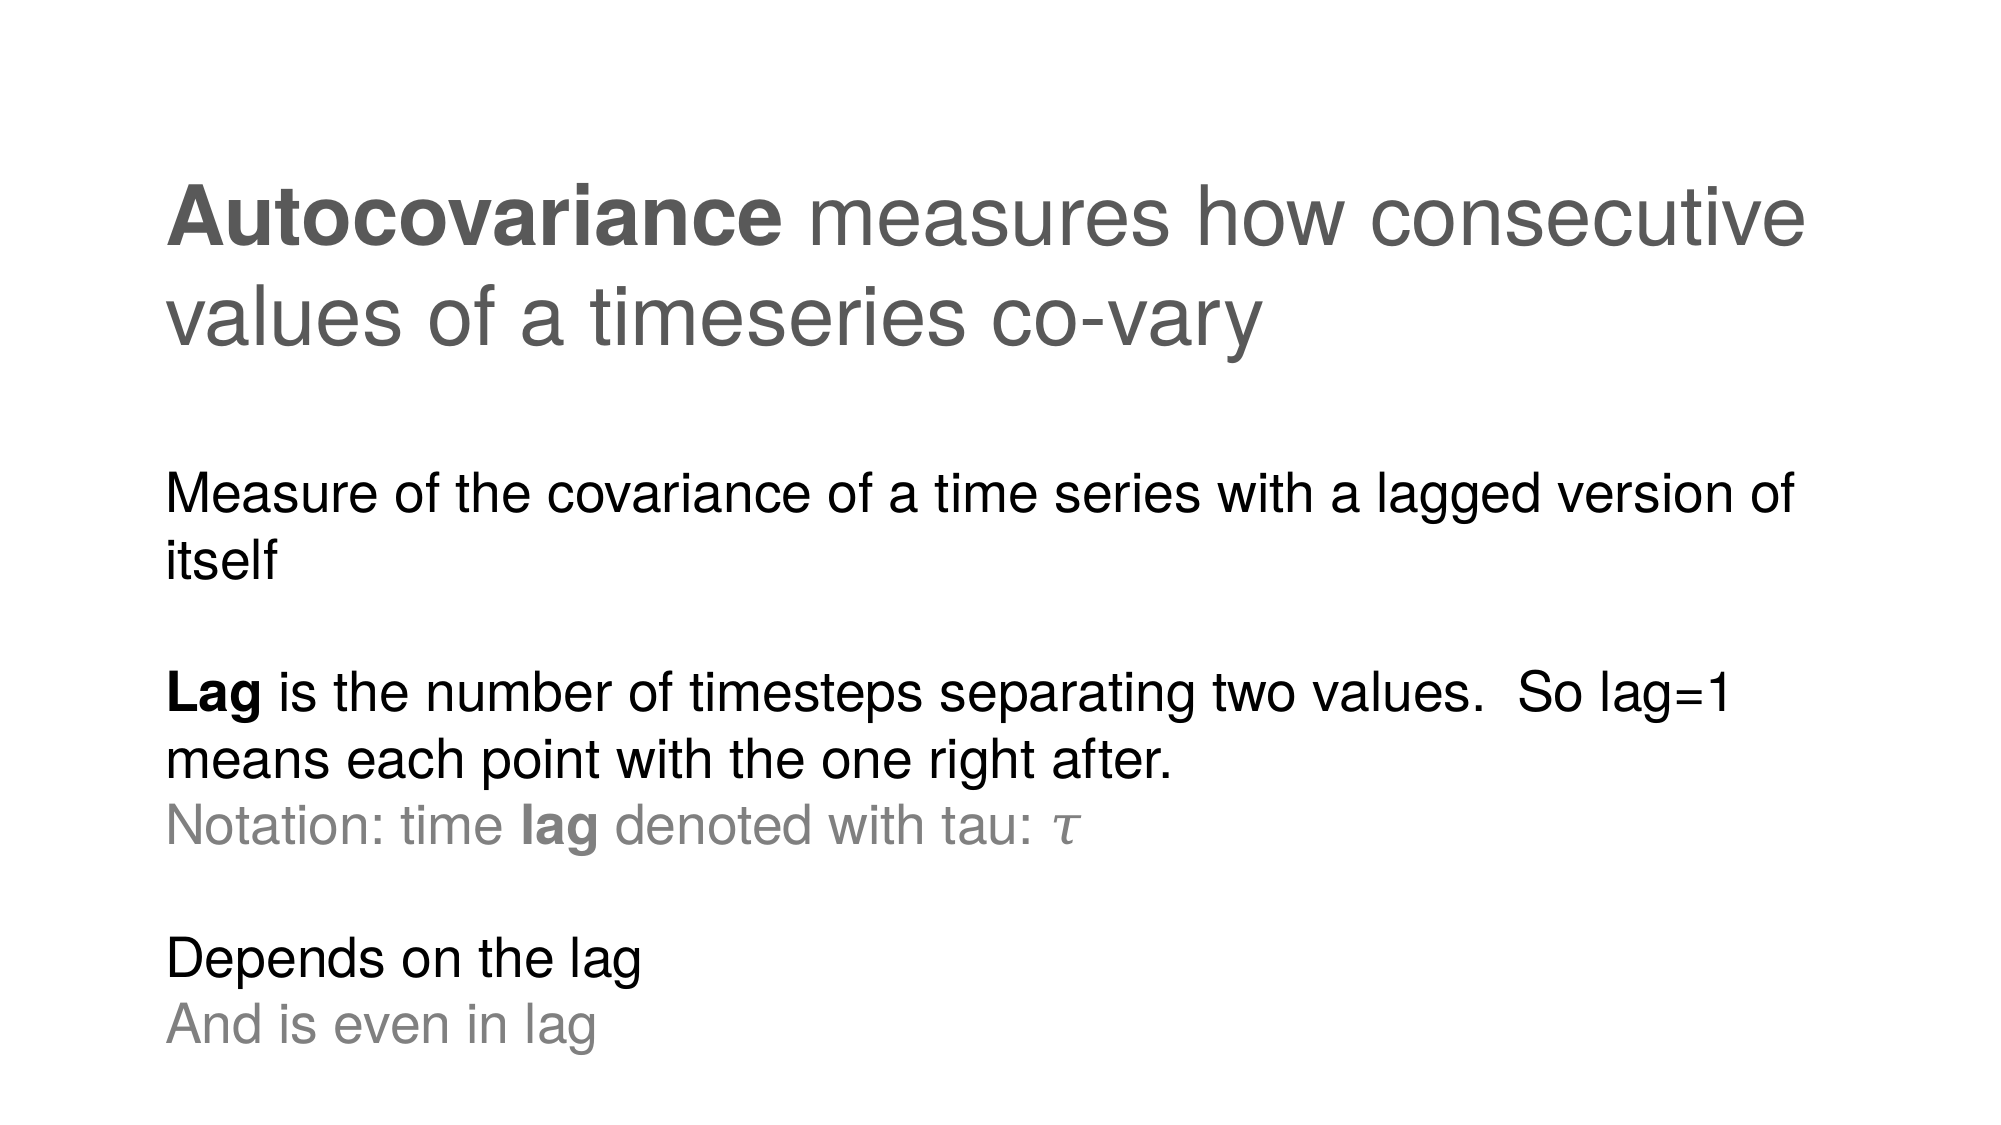

# Autocovariance measures how consecutive values of a timeseries co-vary
Measure of the covariance of a time series with a lagged version of itself

Lag is the number of timesteps separating two values.  So lag=1 means each point with the one right after.
Notation: time lag denoted with tau: 𝜏

Depends on the lag
And is even in lag